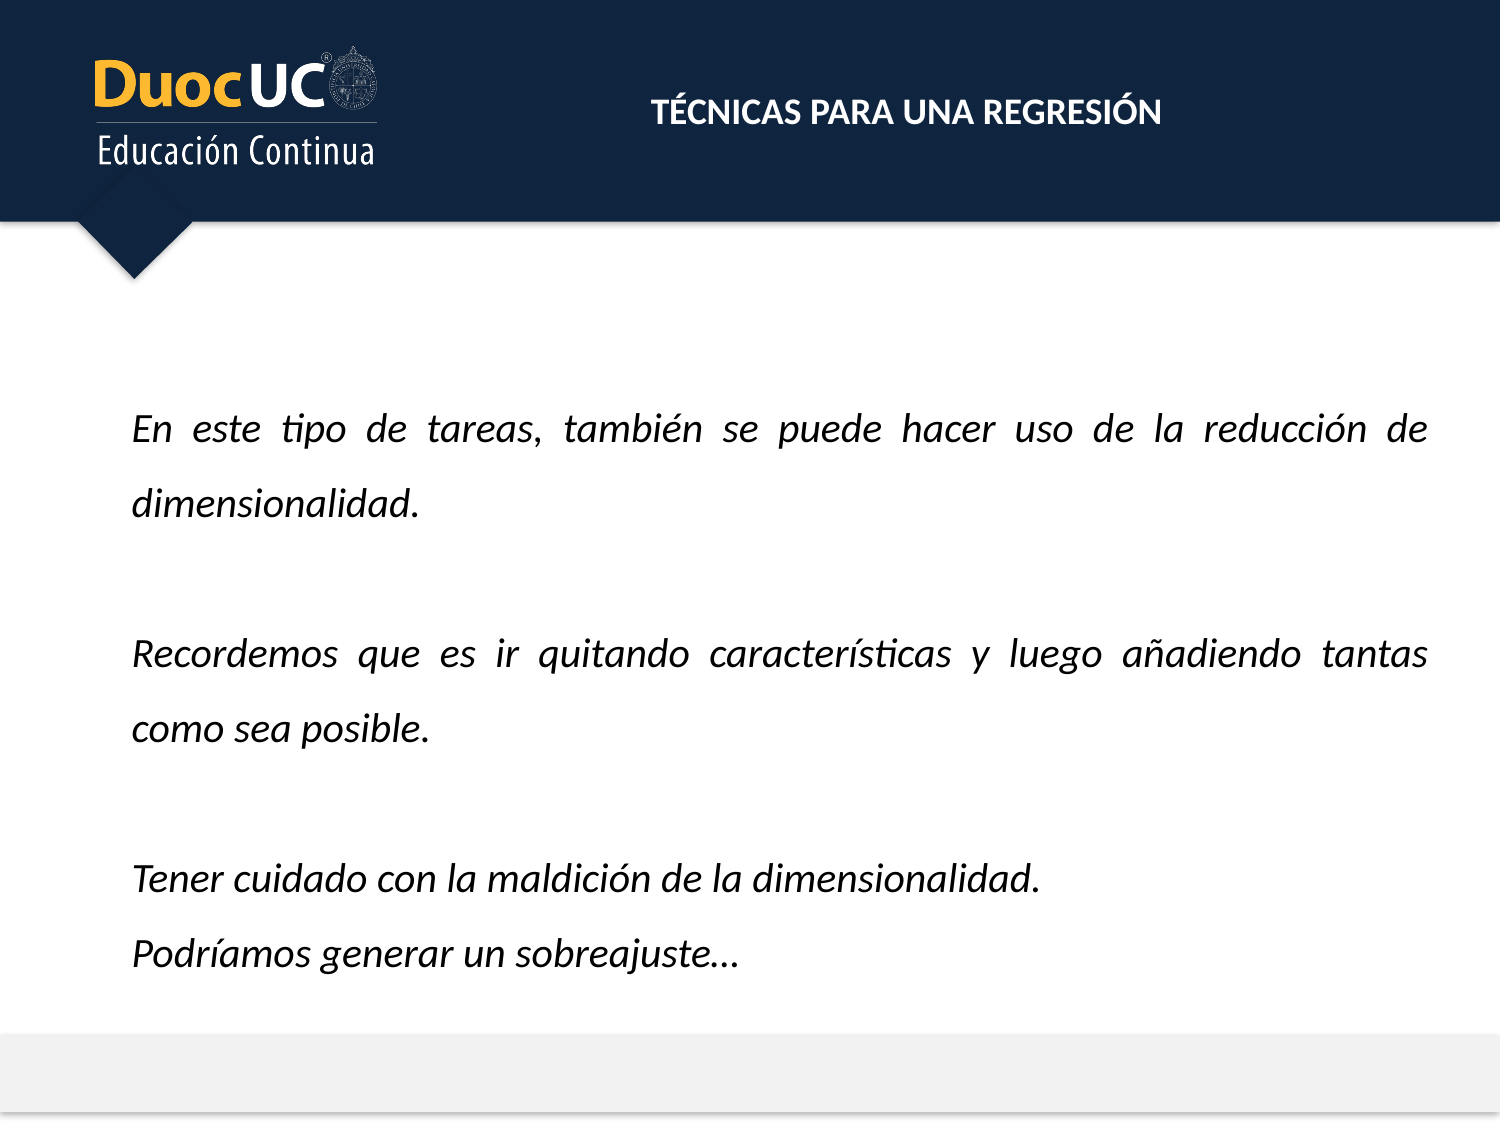

TÉCNICAS PARA UNA REGRESIÓN
En este tipo de tareas, también se puede hacer uso de la reducción de dimensionalidad.

Recordemos que es ir quitando características y luego añadiendo tantas como sea posible.

Tener cuidado con la maldición de la dimensionalidad.
Podríamos generar un sobreajuste…